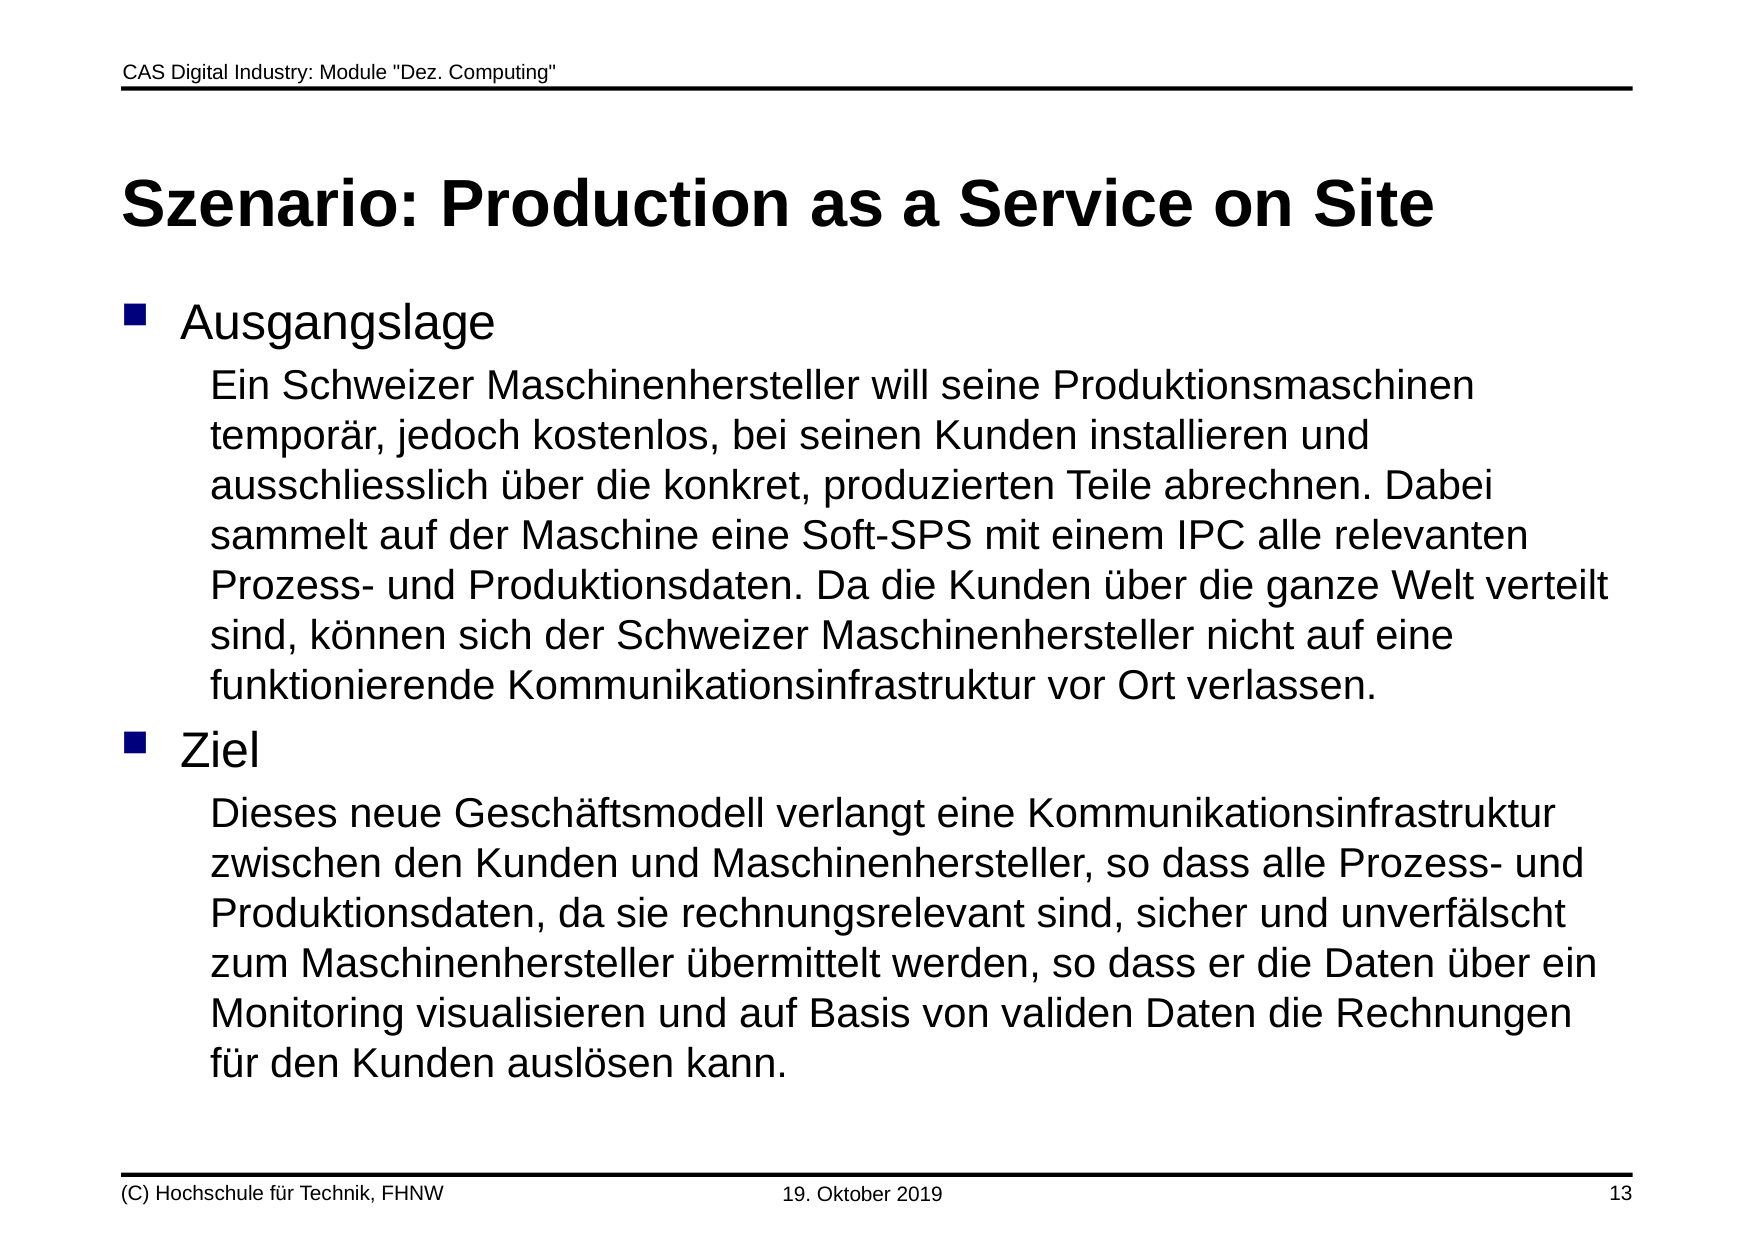

# Szenario: Production as a Service on Site
Ausgangslage
Ein Schweizer Maschinenhersteller will seine Produktionsmaschinen temporär, jedoch kostenlos, bei seinen Kunden installieren und ausschliesslich über die konkret, produzierten Teile abrechnen. Dabei sammelt auf der Maschine eine Soft-SPS mit einem IPC alle relevanten Prozess- und Produktionsdaten. Da die Kunden über die ganze Welt verteilt sind, können sich der Schweizer Maschinenhersteller nicht auf eine funktionierende Kommunikationsinfrastruktur vor Ort verlassen.
Ziel
Dieses neue Geschäftsmodell verlangt eine Kommunikationsinfrastruktur zwischen den Kunden und Maschinenhersteller, so dass alle Prozess- und Produktionsdaten, da sie rechnungsrelevant sind, sicher und unverfälscht zum Maschinenhersteller übermittelt werden, so dass er die Daten über ein Monitoring visualisieren und auf Basis von validen Daten die Rechnungen für den Kunden auslösen kann.
(C) Hochschule für Technik, FHNW
19. Oktober 2019
13